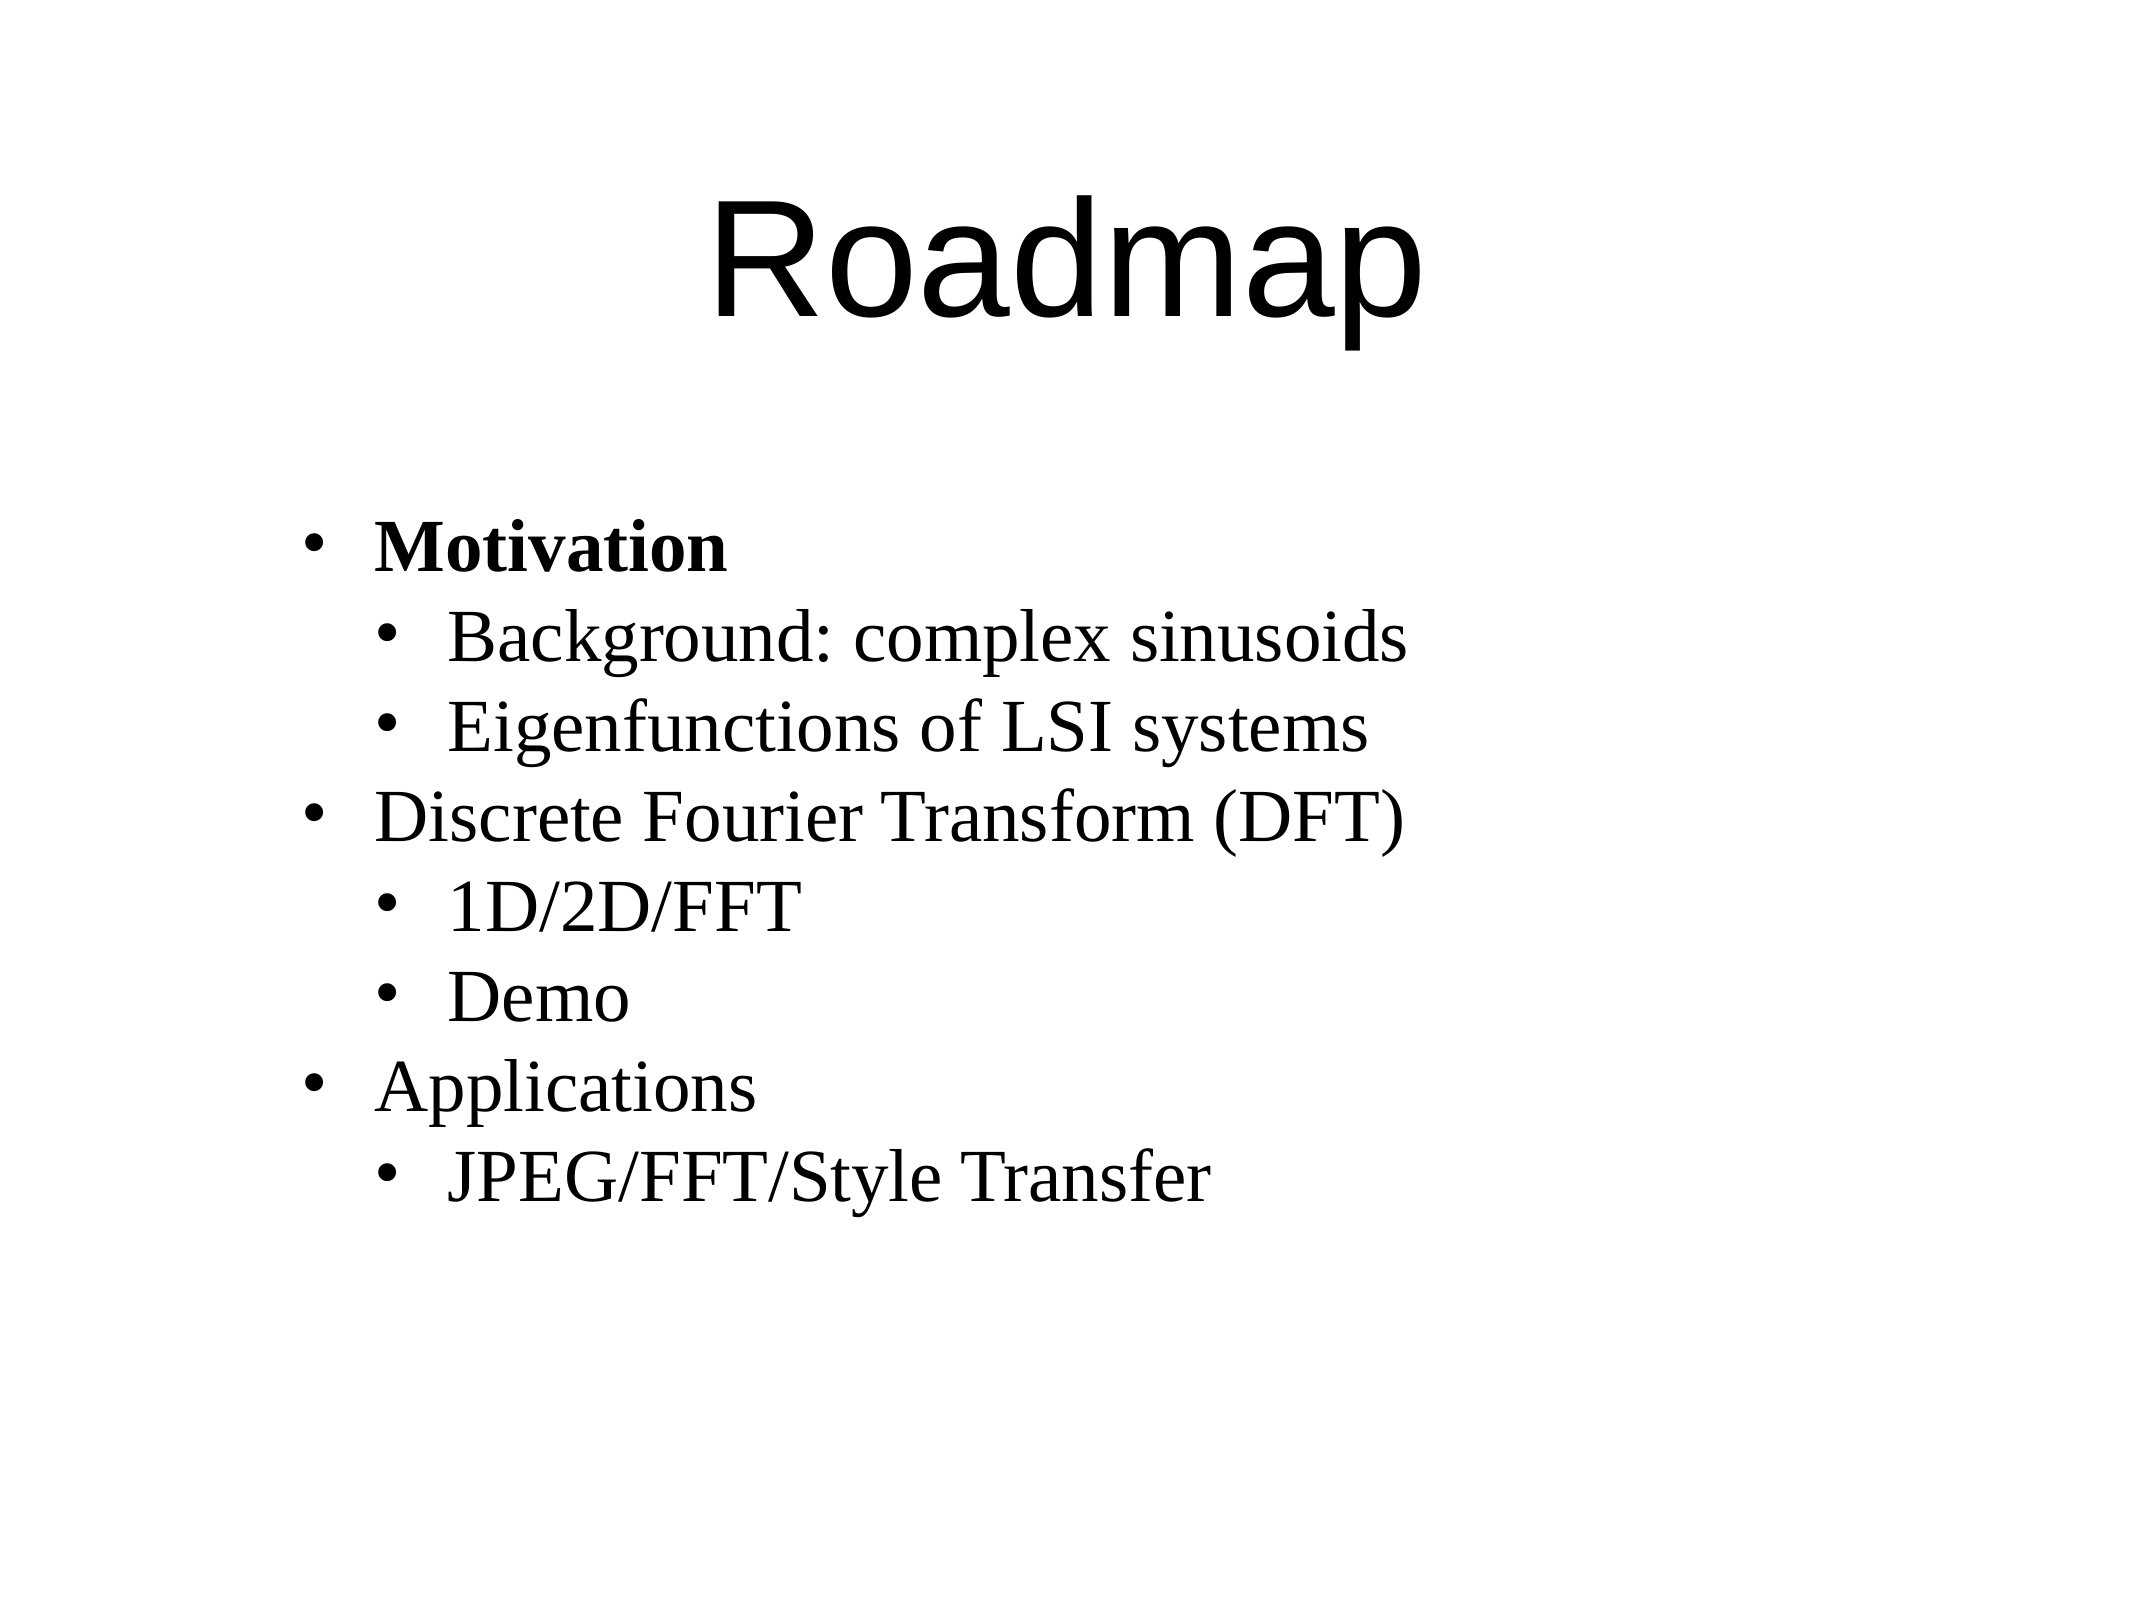

# Roadmap
Motivation
Background: complex sinusoids
Eigenfunctions of LSI systems
Discrete Fourier Transform (DFT)
1D/2D/FFT
Demo
Applications
JPEG/FFT/Style Transfer